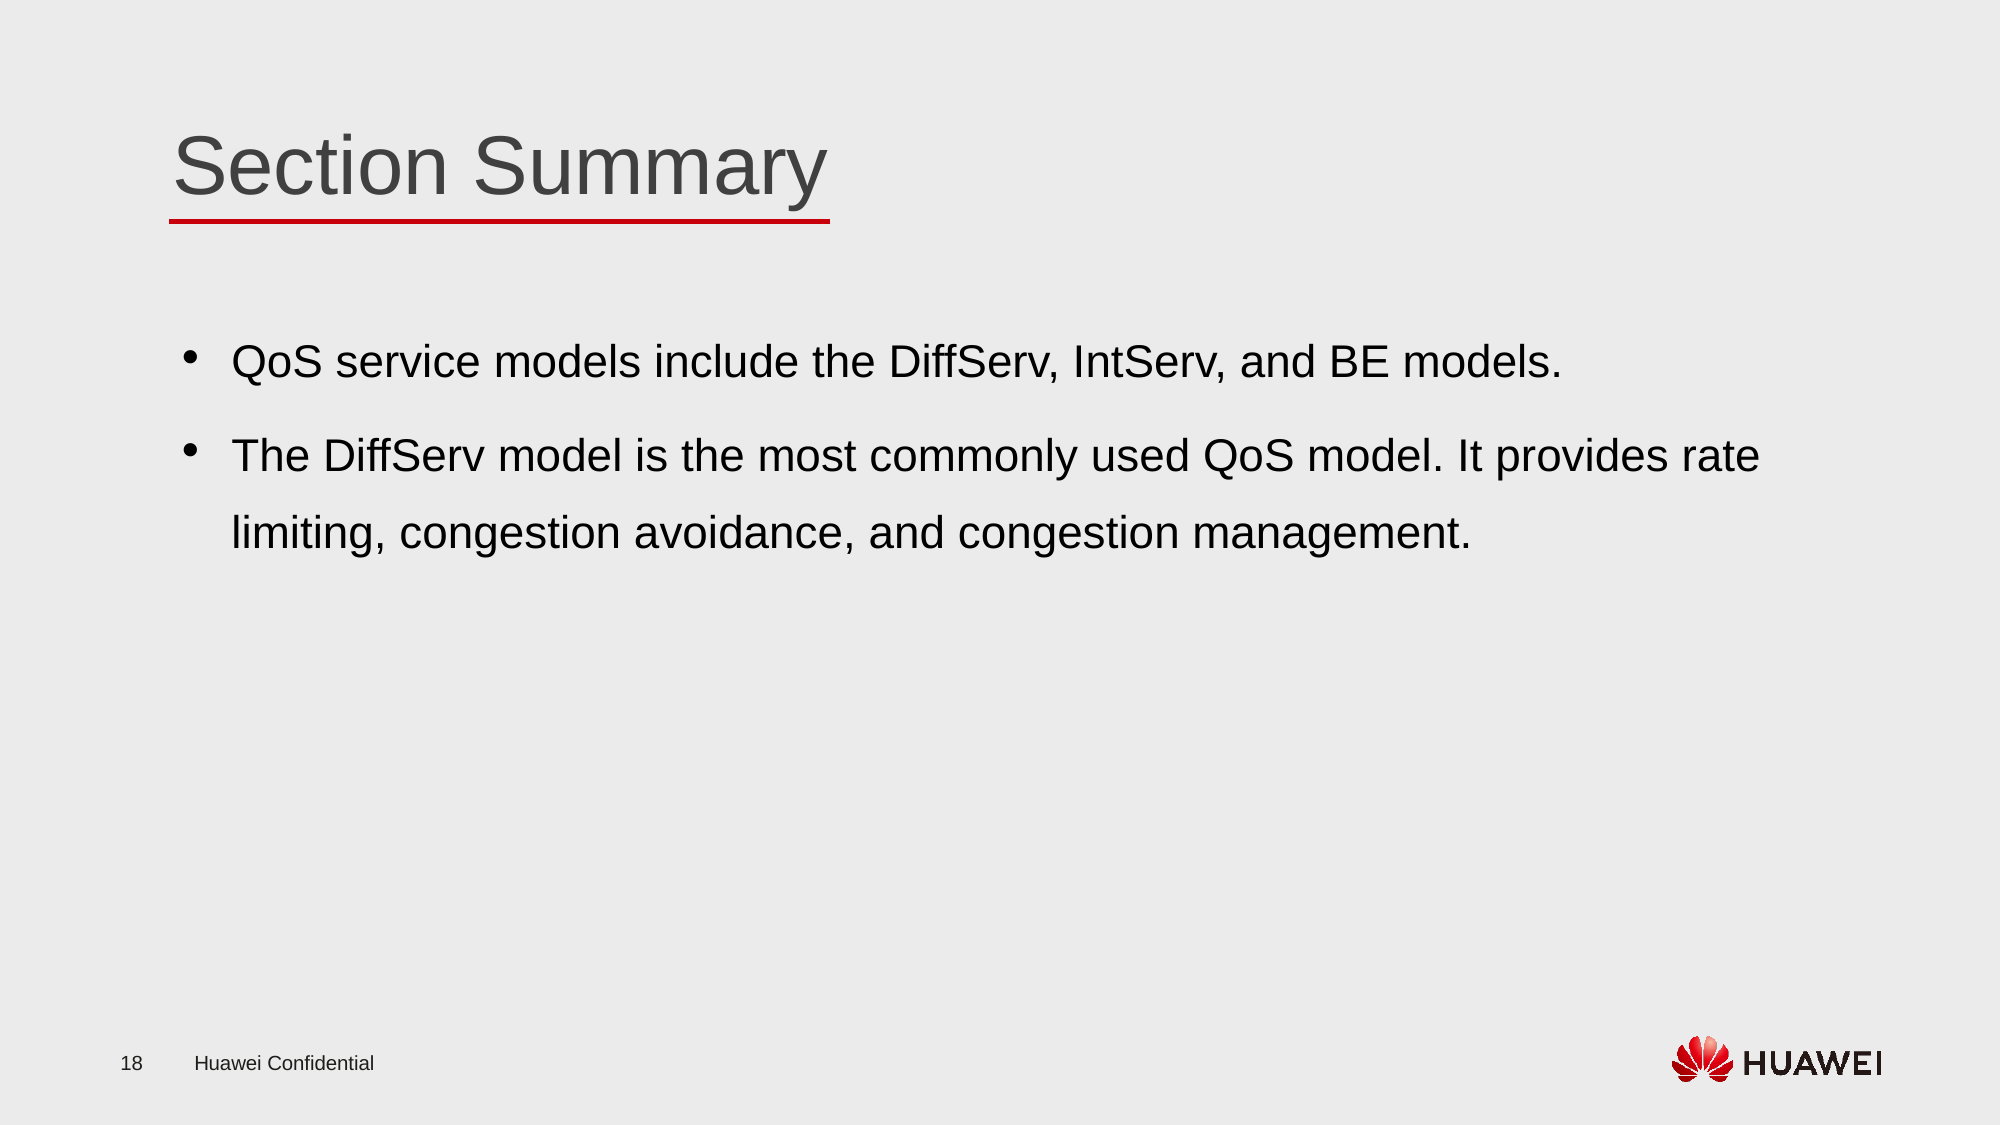

QoS service models include the DiffServ, IntServ, and BE models.
The DiffServ model is the most commonly used QoS model. It provides rate limiting, congestion avoidance, and congestion management.